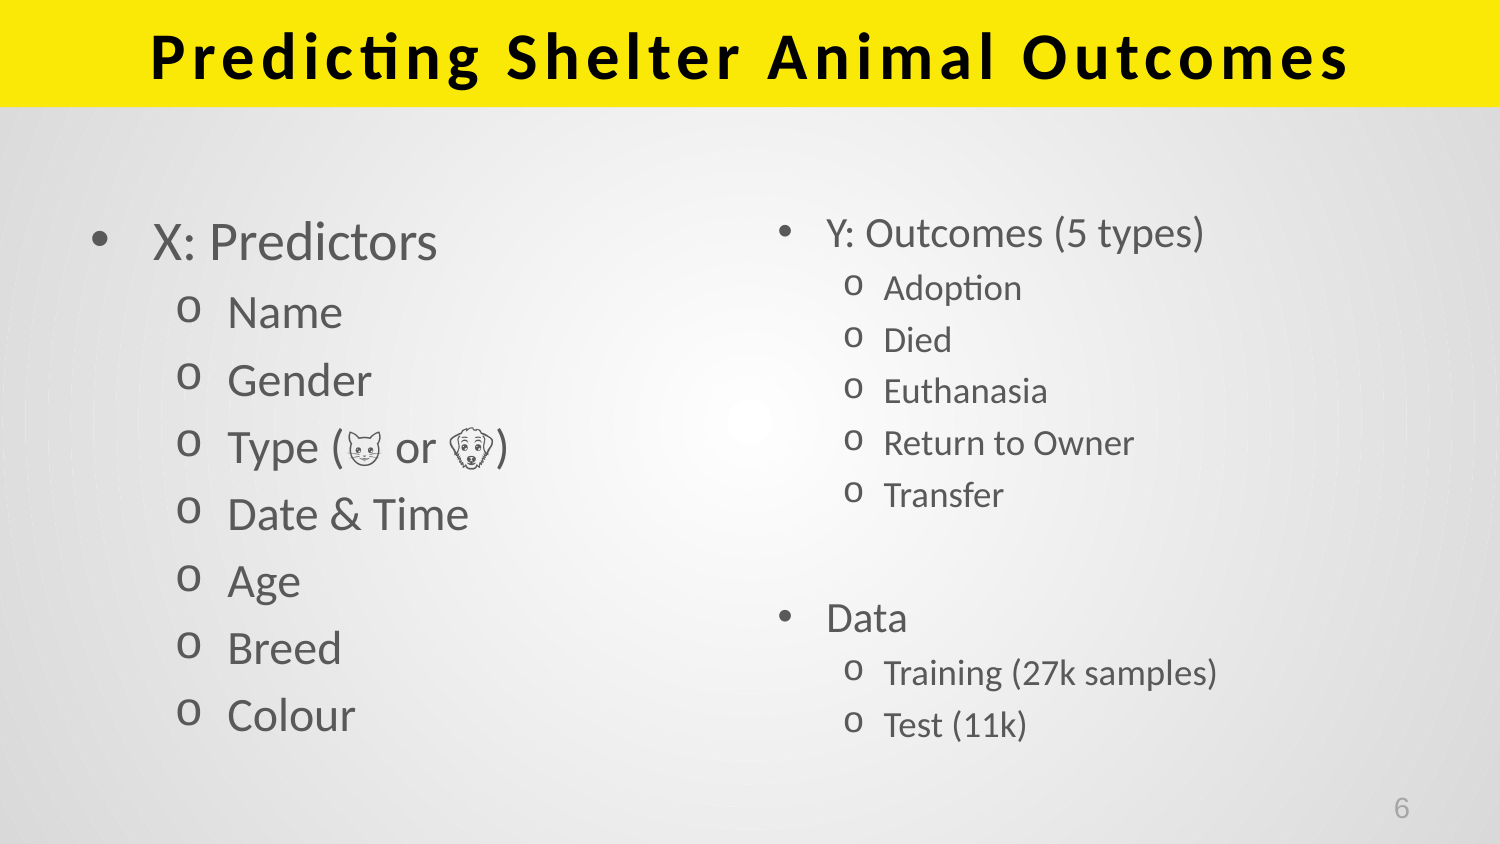

# Predicting Shelter Animal Outcomes
X: Predictors
Name
Gender
Type (🐱 or 🐶)
Date & Time
Age
Breed
Colour

Y: Outcomes (5 types)
Adoption
Died
Euthanasia
Return to Owner
Transfer

Data
Training (27k samples)
Test (11k)
6